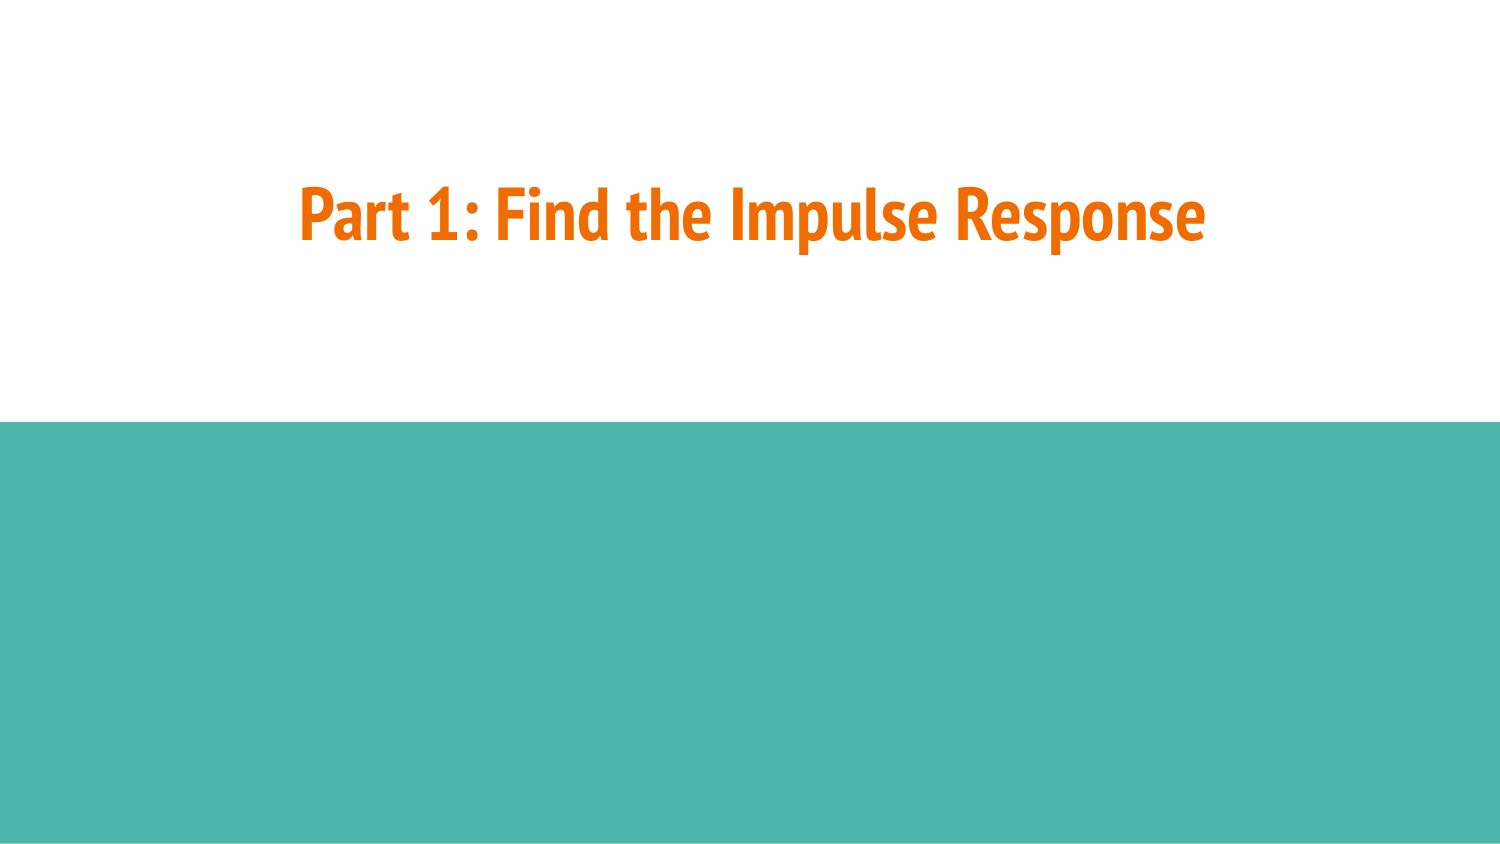

# Part 1: Find the Impulse Response